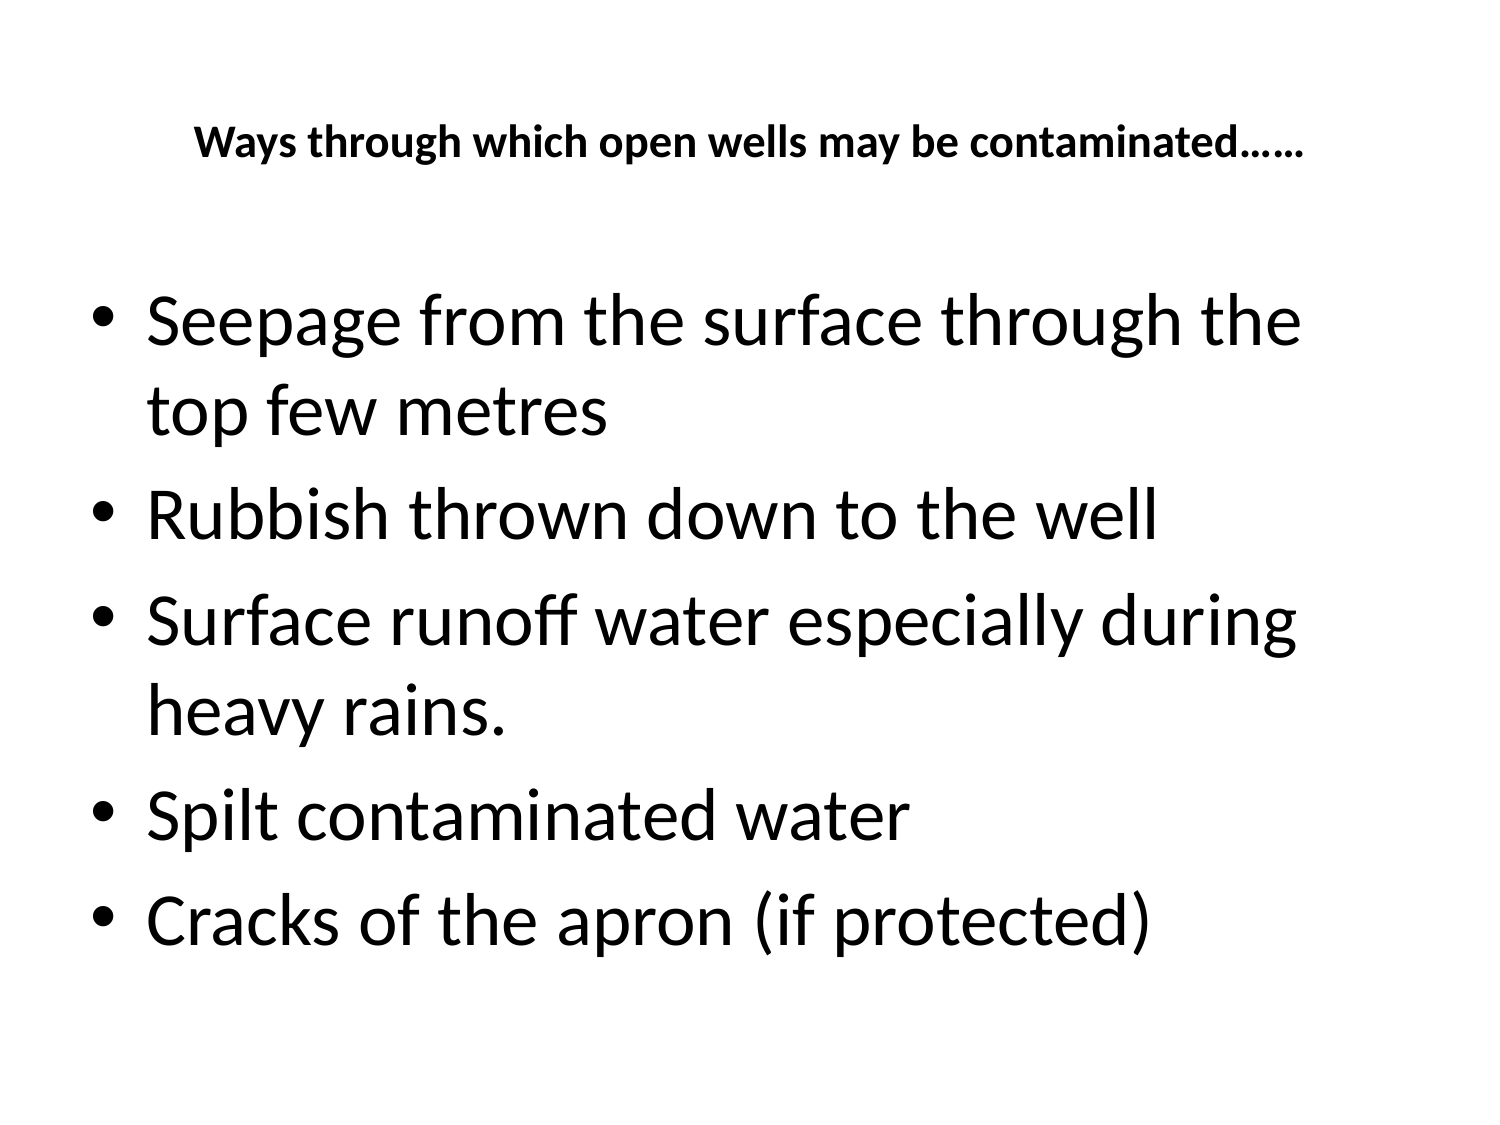

# Ways through which open wells may be contaminated……
Seepage from the surface through the top few metres
Rubbish thrown down to the well
Surface runoff water especially during heavy rains.
Spilt contaminated water
Cracks of the apron (if protected)